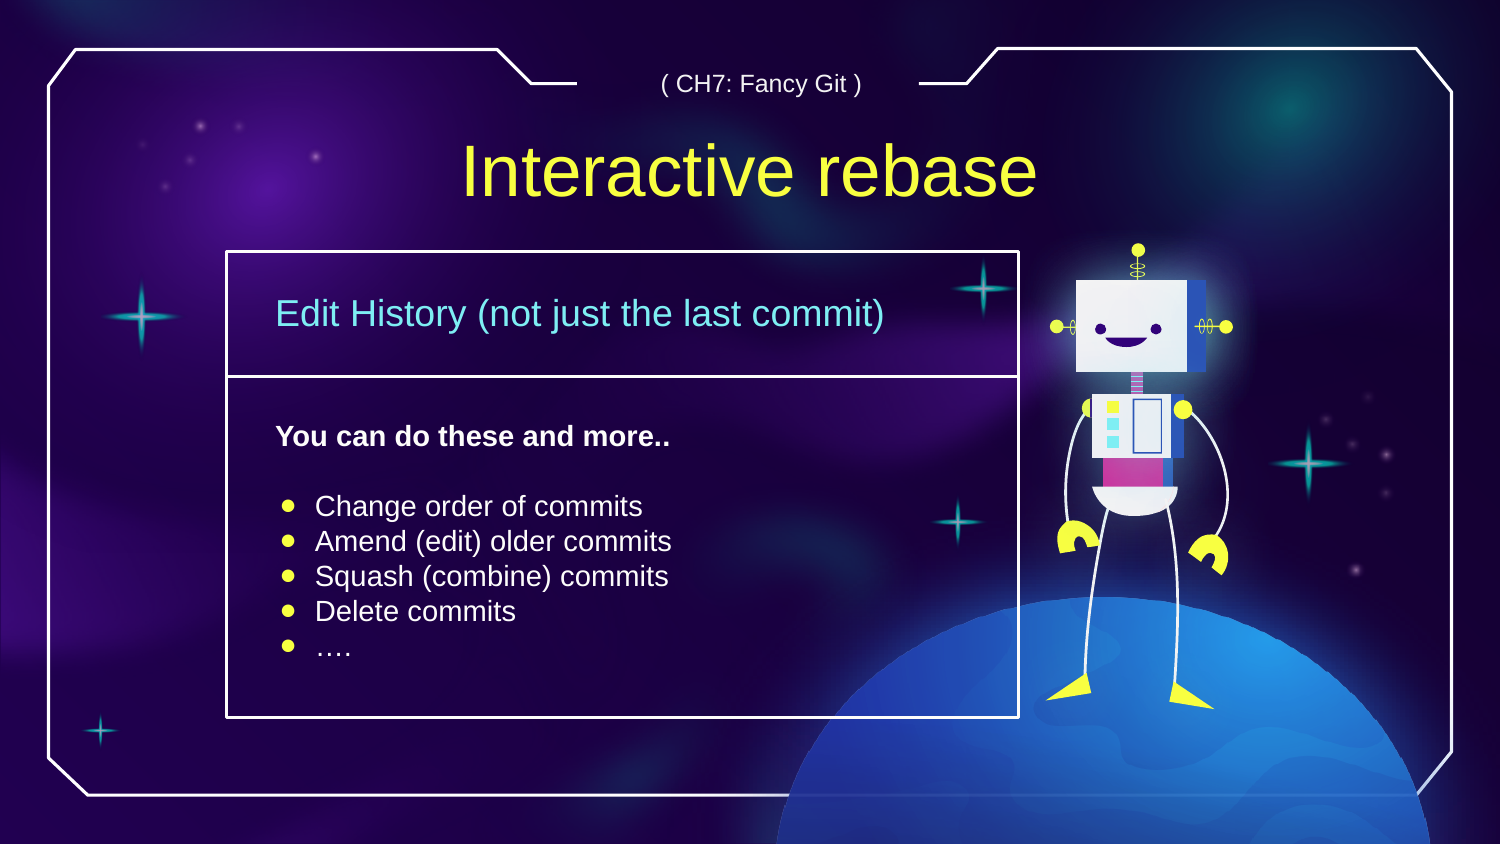

( CH7: Fancy Git )
# Interactive rebase

Edit History (not just the last commit)
You can do these and more..

Change order of commits
Amend (edit) older commits
Squash (combine) commits
Delete commits
….